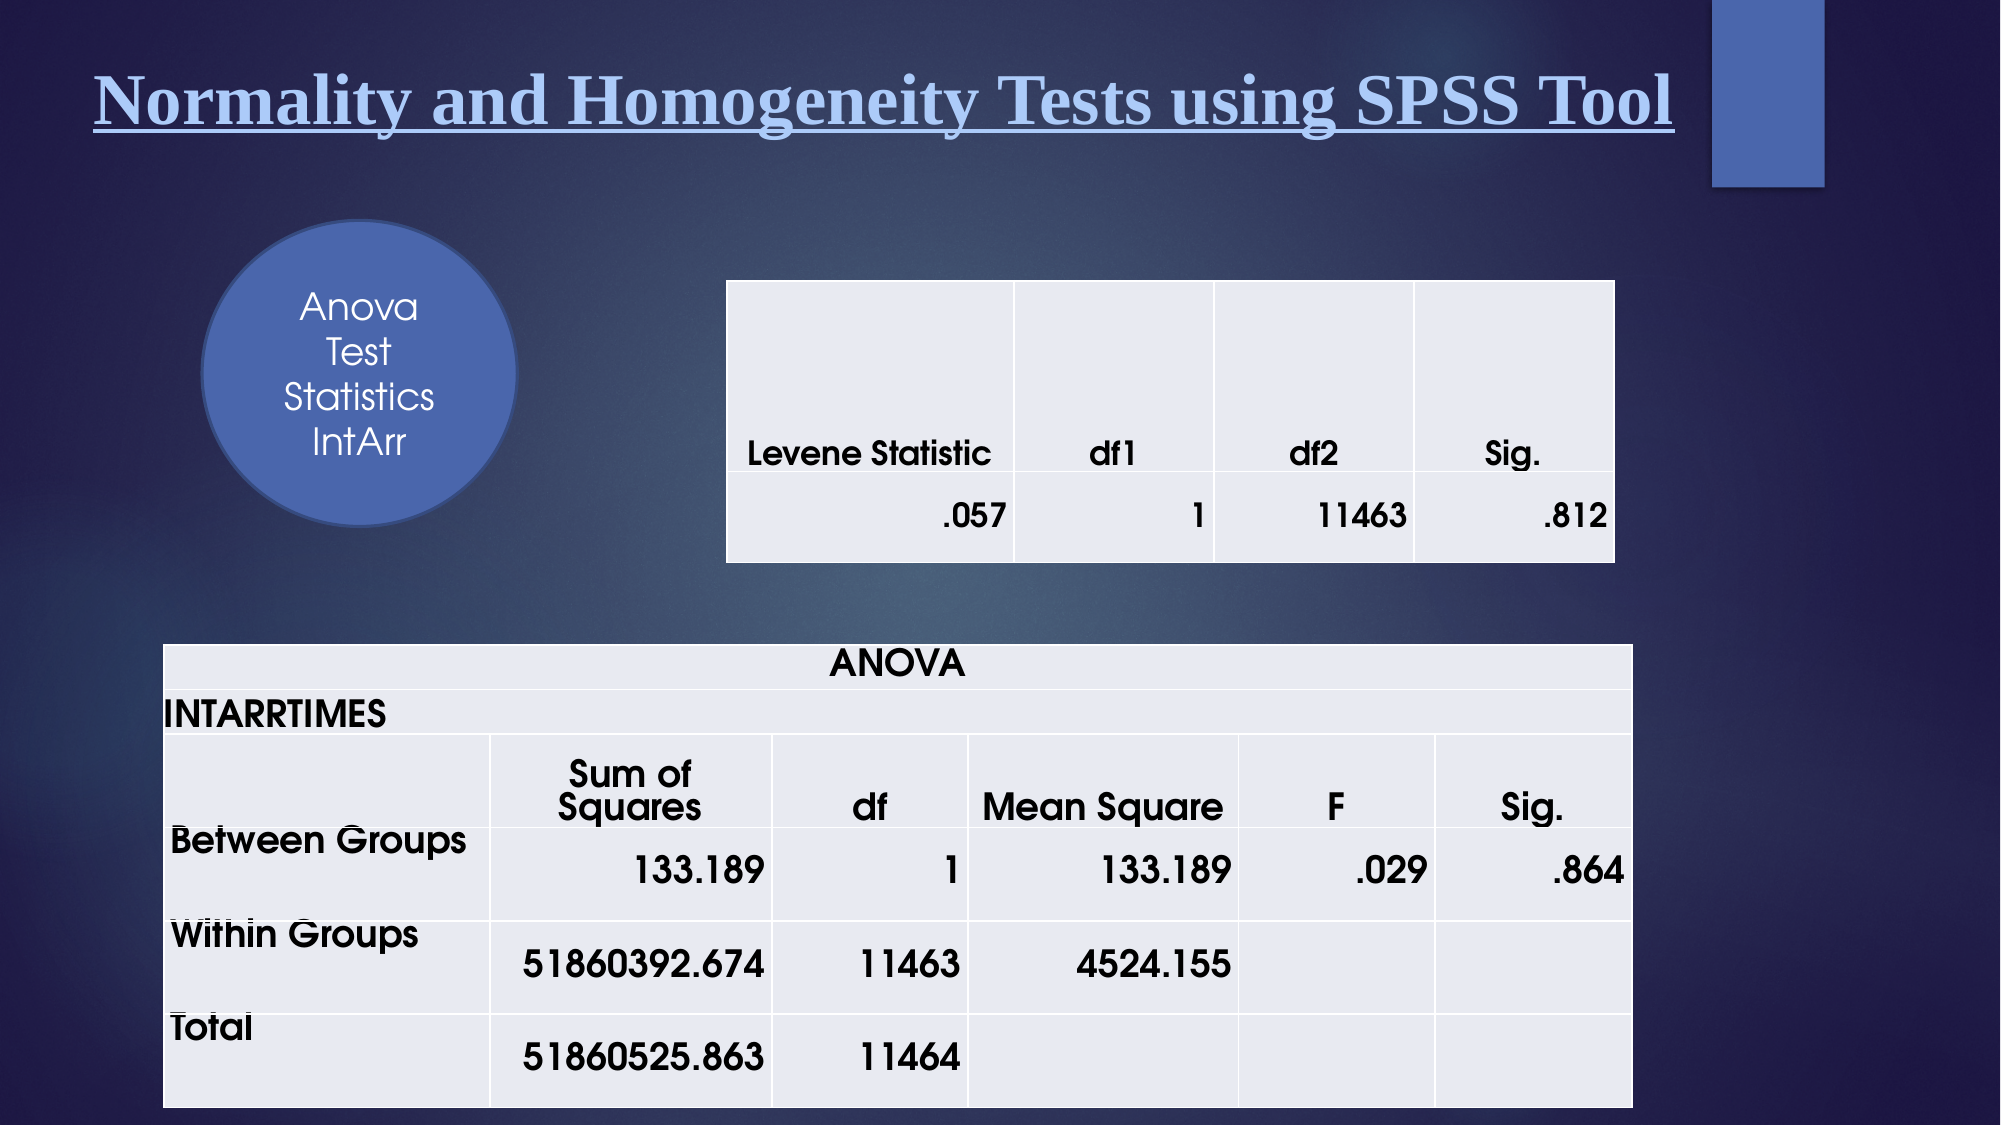

# Normality and Homogeneity Tests using SPSS Tool

Anova Test Statistics
IntArr
| Levene Statistic | df1 | df2 | Sig. |
| --- | --- | --- | --- |
| .057 | 1 | 11463 | .812 |
| ANOVA |  |  |  |  |  |
| --- | --- | --- | --- | --- | --- |
| INTARRTIMES |  |  |  |  |  |
|  | Sum of Squares | df | Mean Square | F | Sig. |
| Between Groups | 133.189 | 1 | 133.189 | .029 | .864 |
| Within Groups | 51860392.674 | 11463 | 4524.155 |  |  |
| Total | 51860525.863 | 11464 |  |  |  |